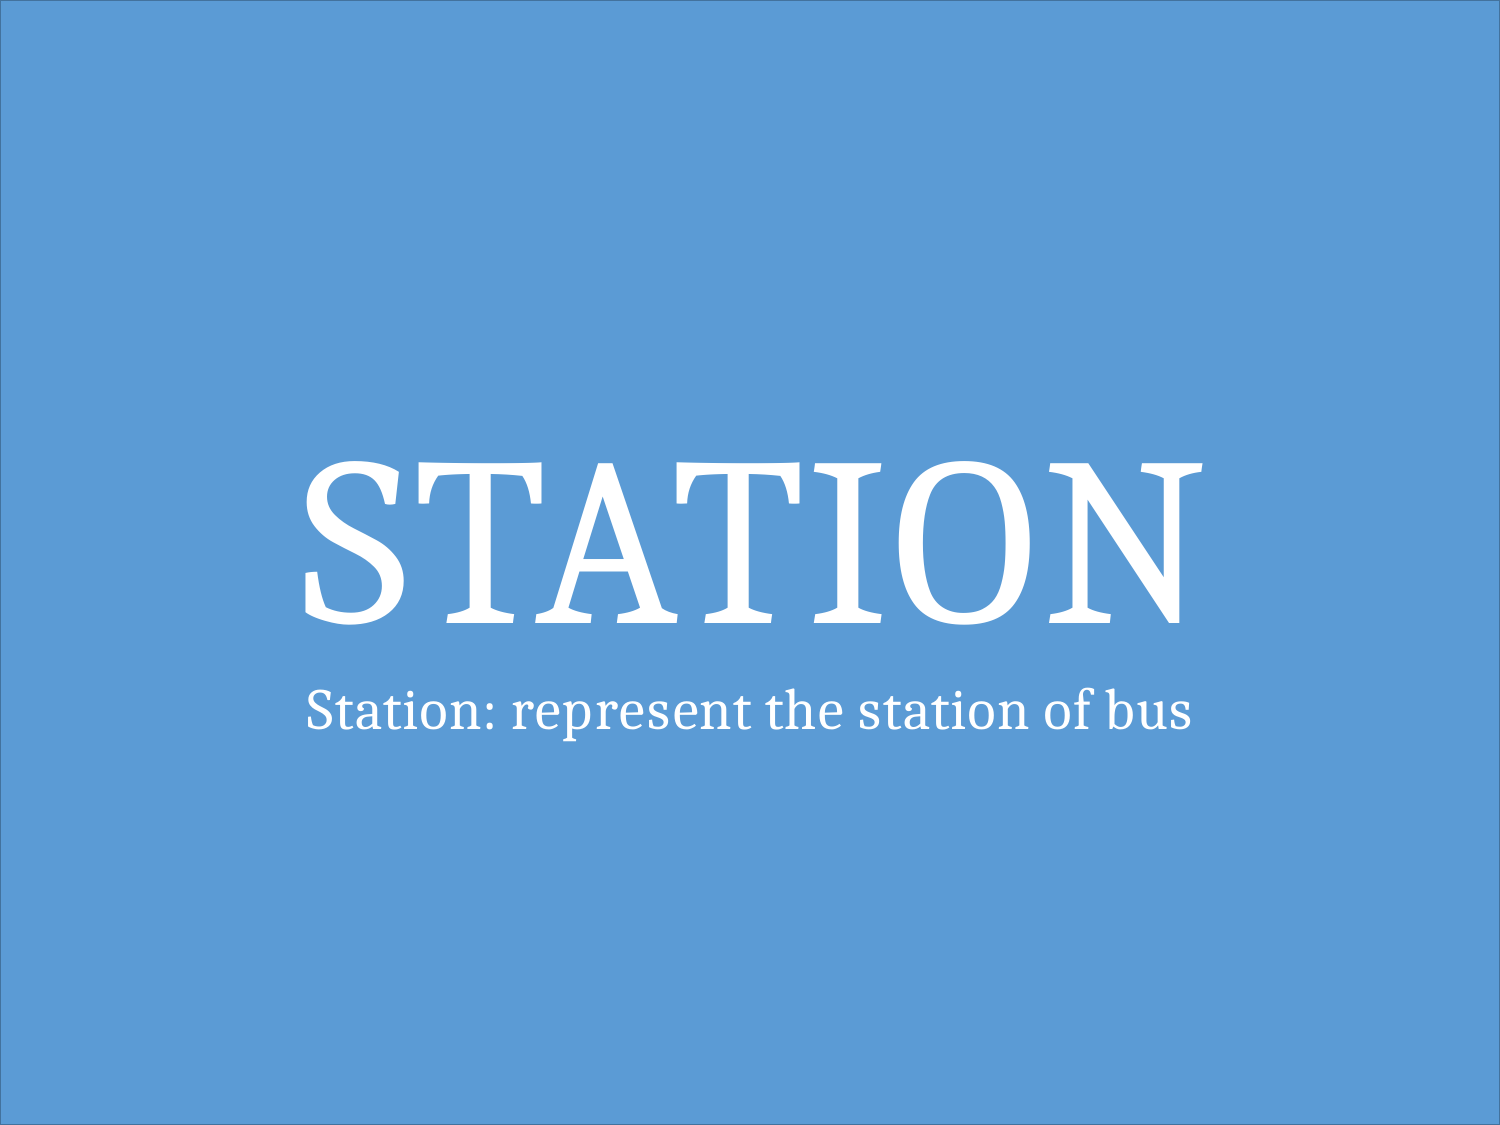

STATION
Station: represent the station of bus
20